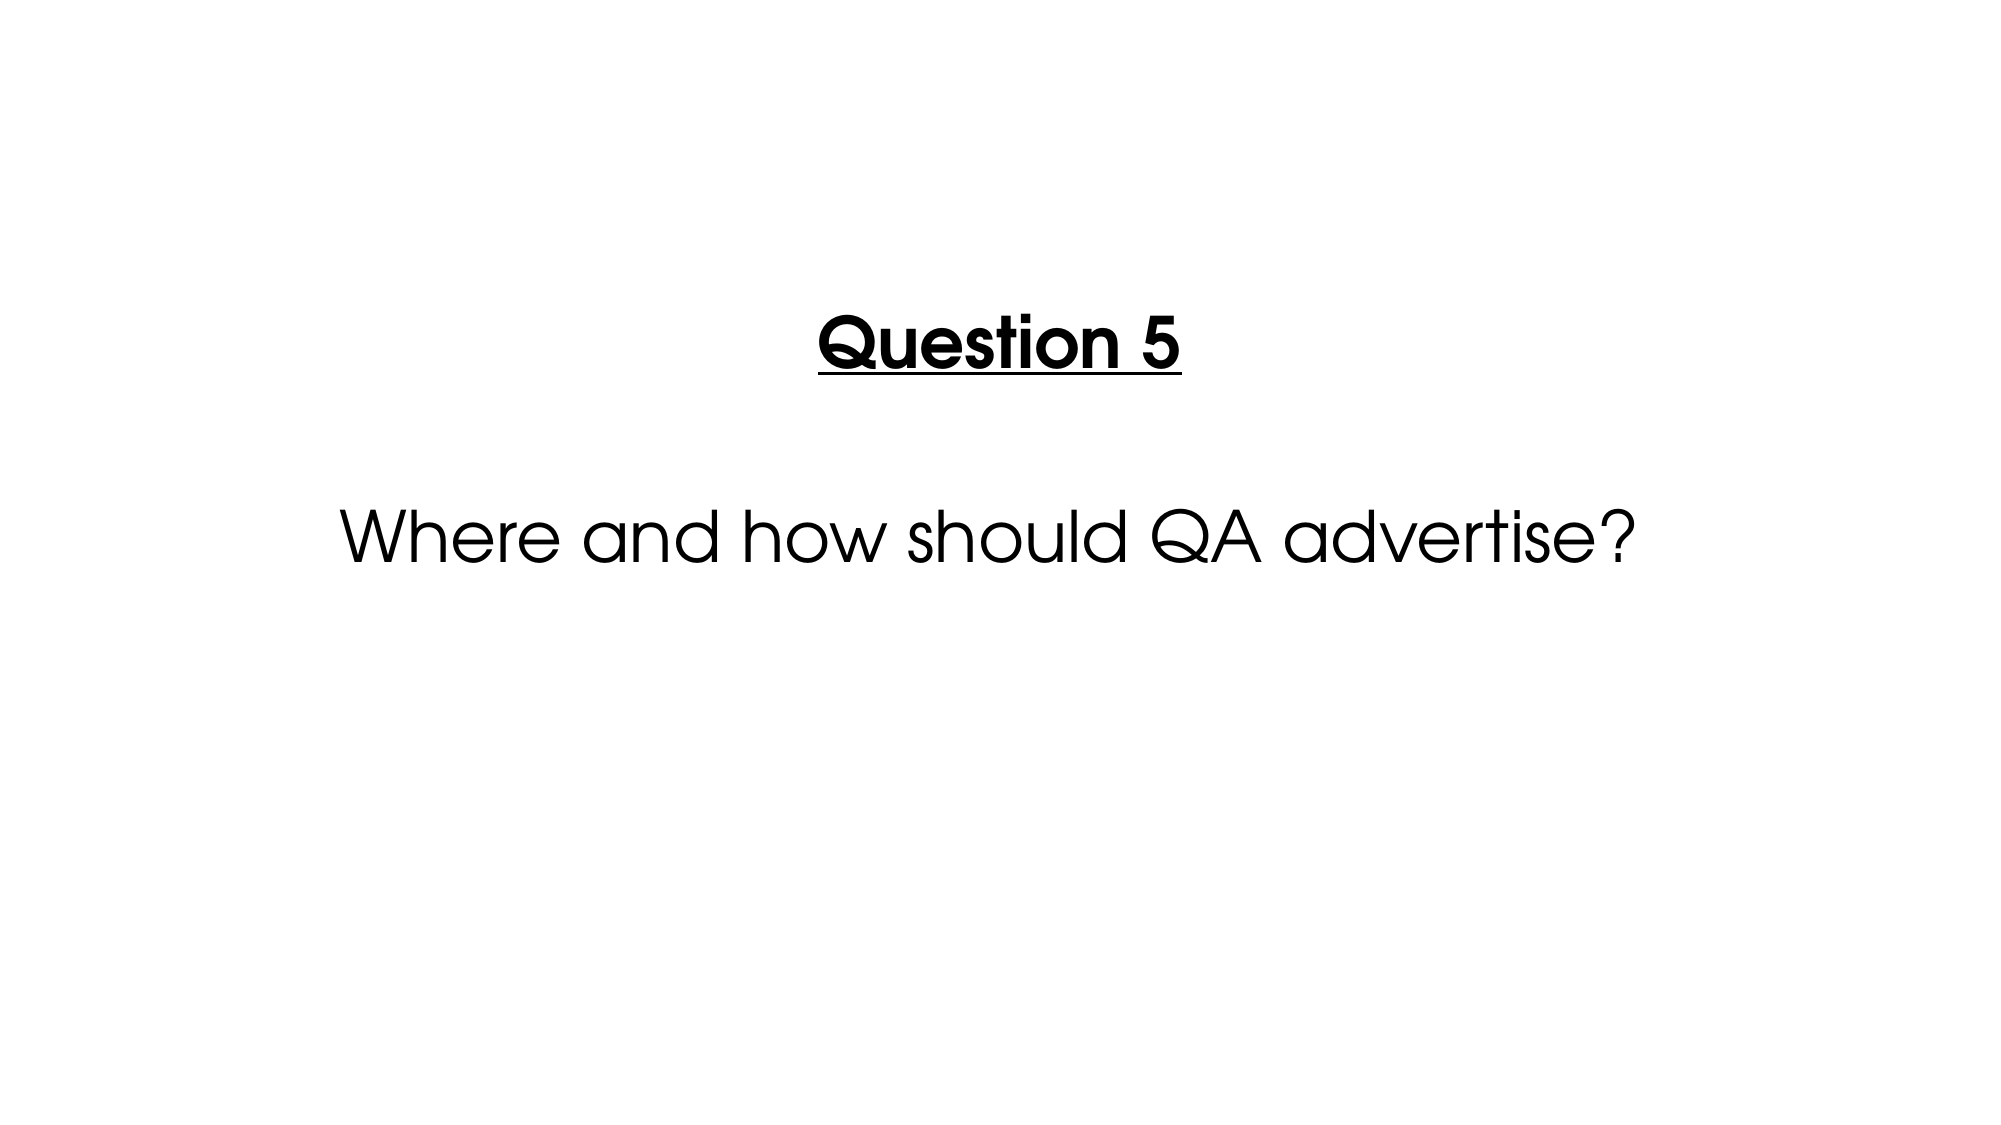

Question 5

Where and how should QA advertise?